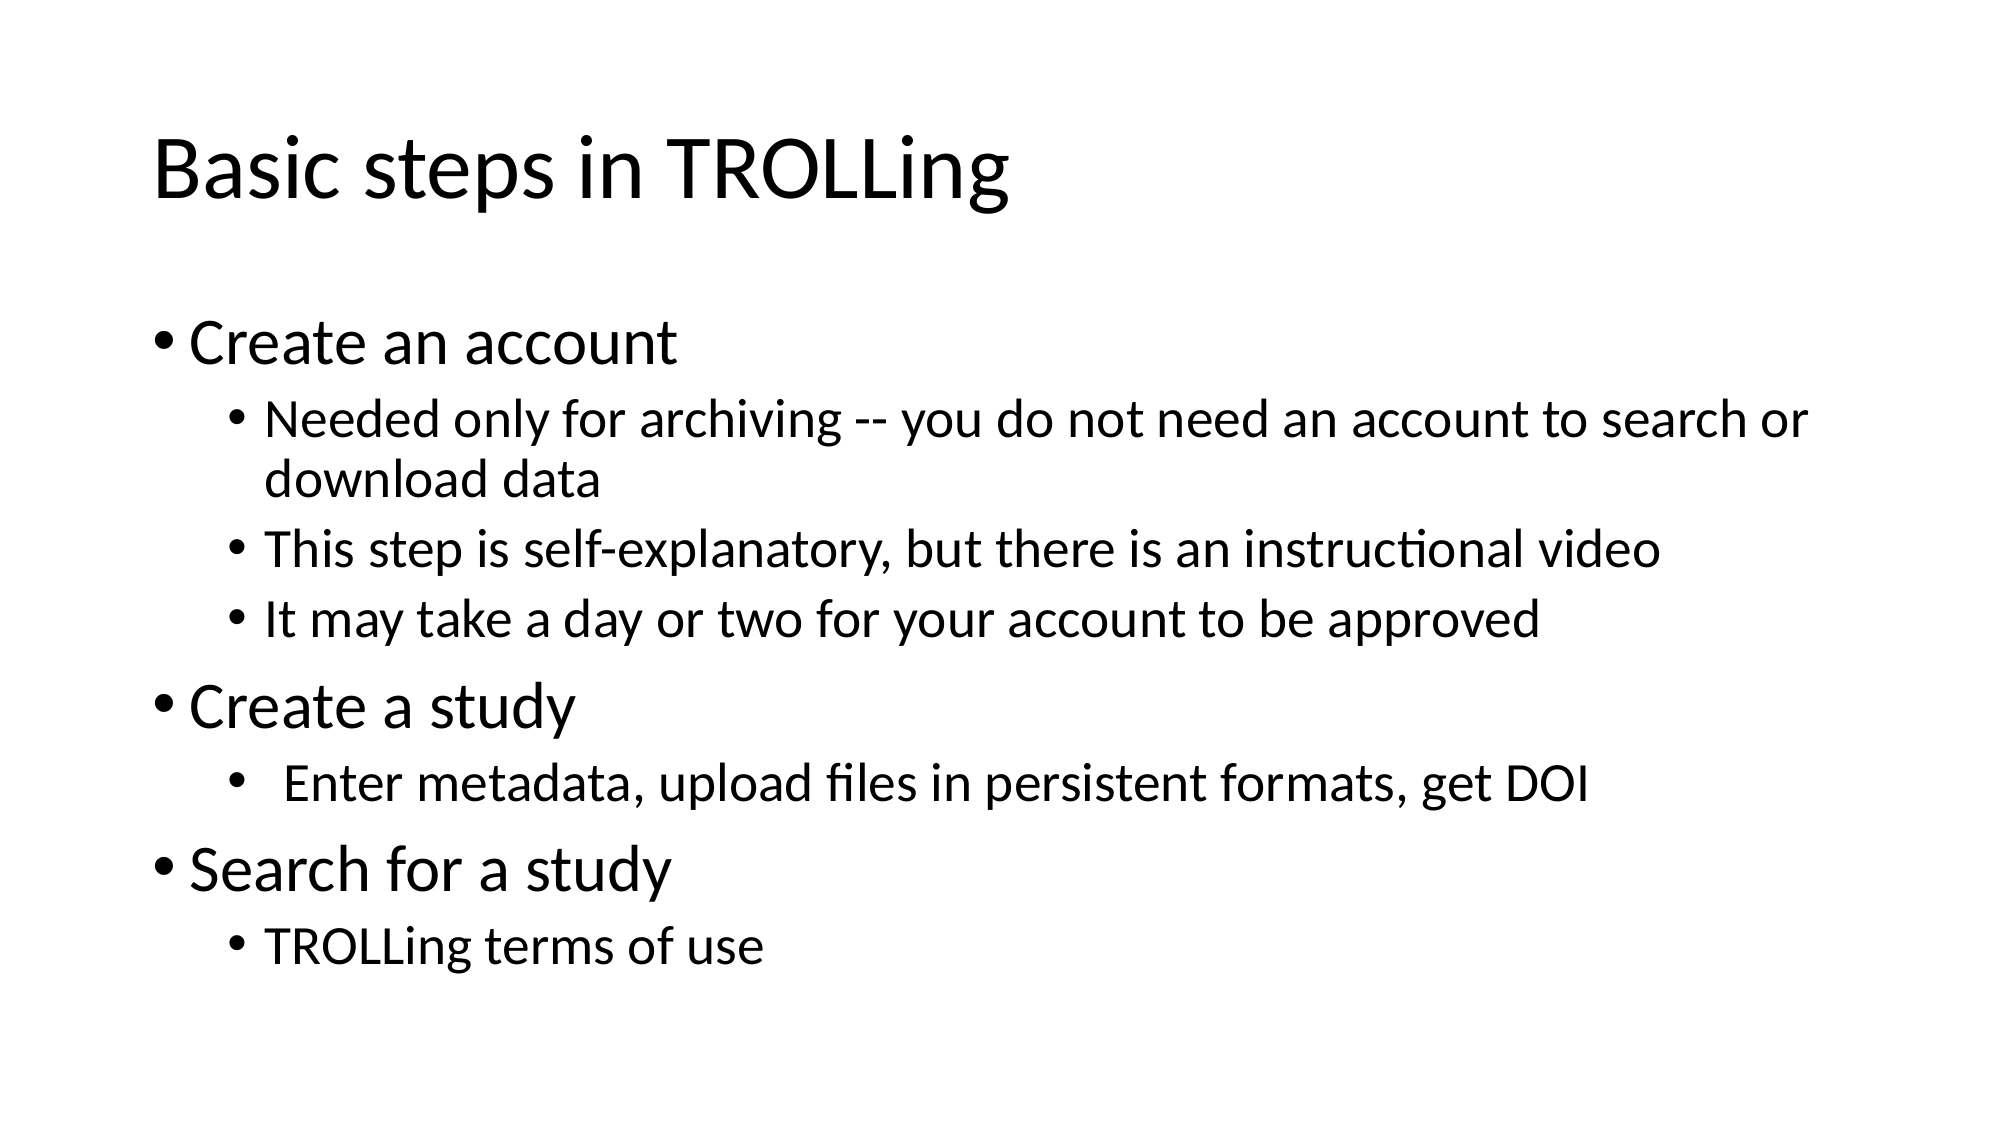

# Basic steps in TROLLing
Create an account
Needed only for archiving -- you do not need an account to search or download data
This step is self-explanatory, but there is an instructional video
It may take a day or two for your account to be approved
Create a study
Enter metadata, upload files in persistent formats, get DOI
Search for a study
TROLLing terms of use